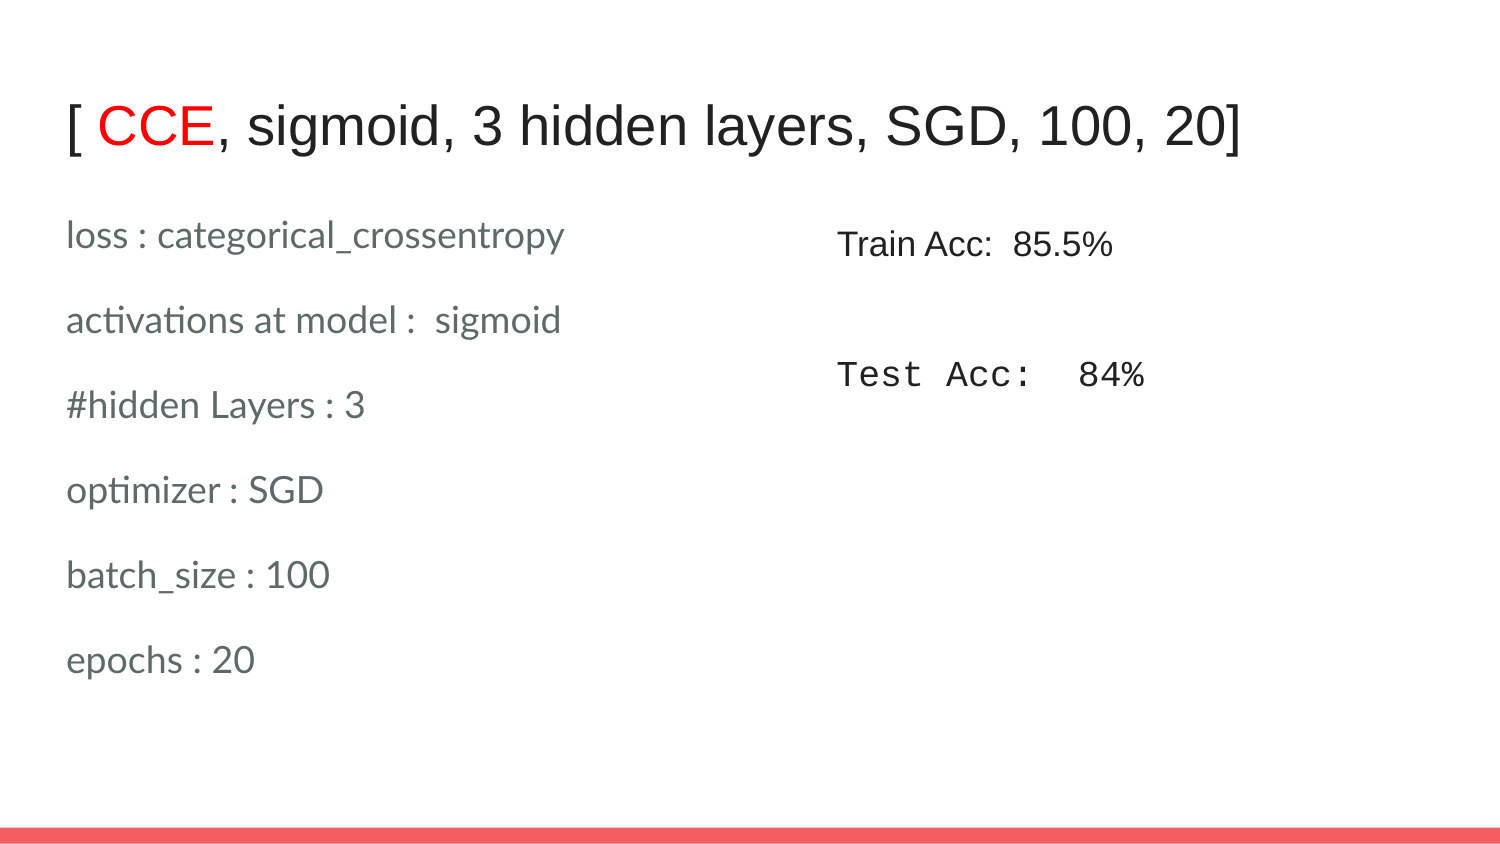

# [ CCE, sigmoid, 3 hidden layers, SGD, 100, 20]
loss : categorical_crossentropy
activations at model :  sigmoid
#hidden Layers : 3
optimizer : SGD
batch_size : 100
epochs : 20
Train Acc:  85.5%

Test Acc:  84%